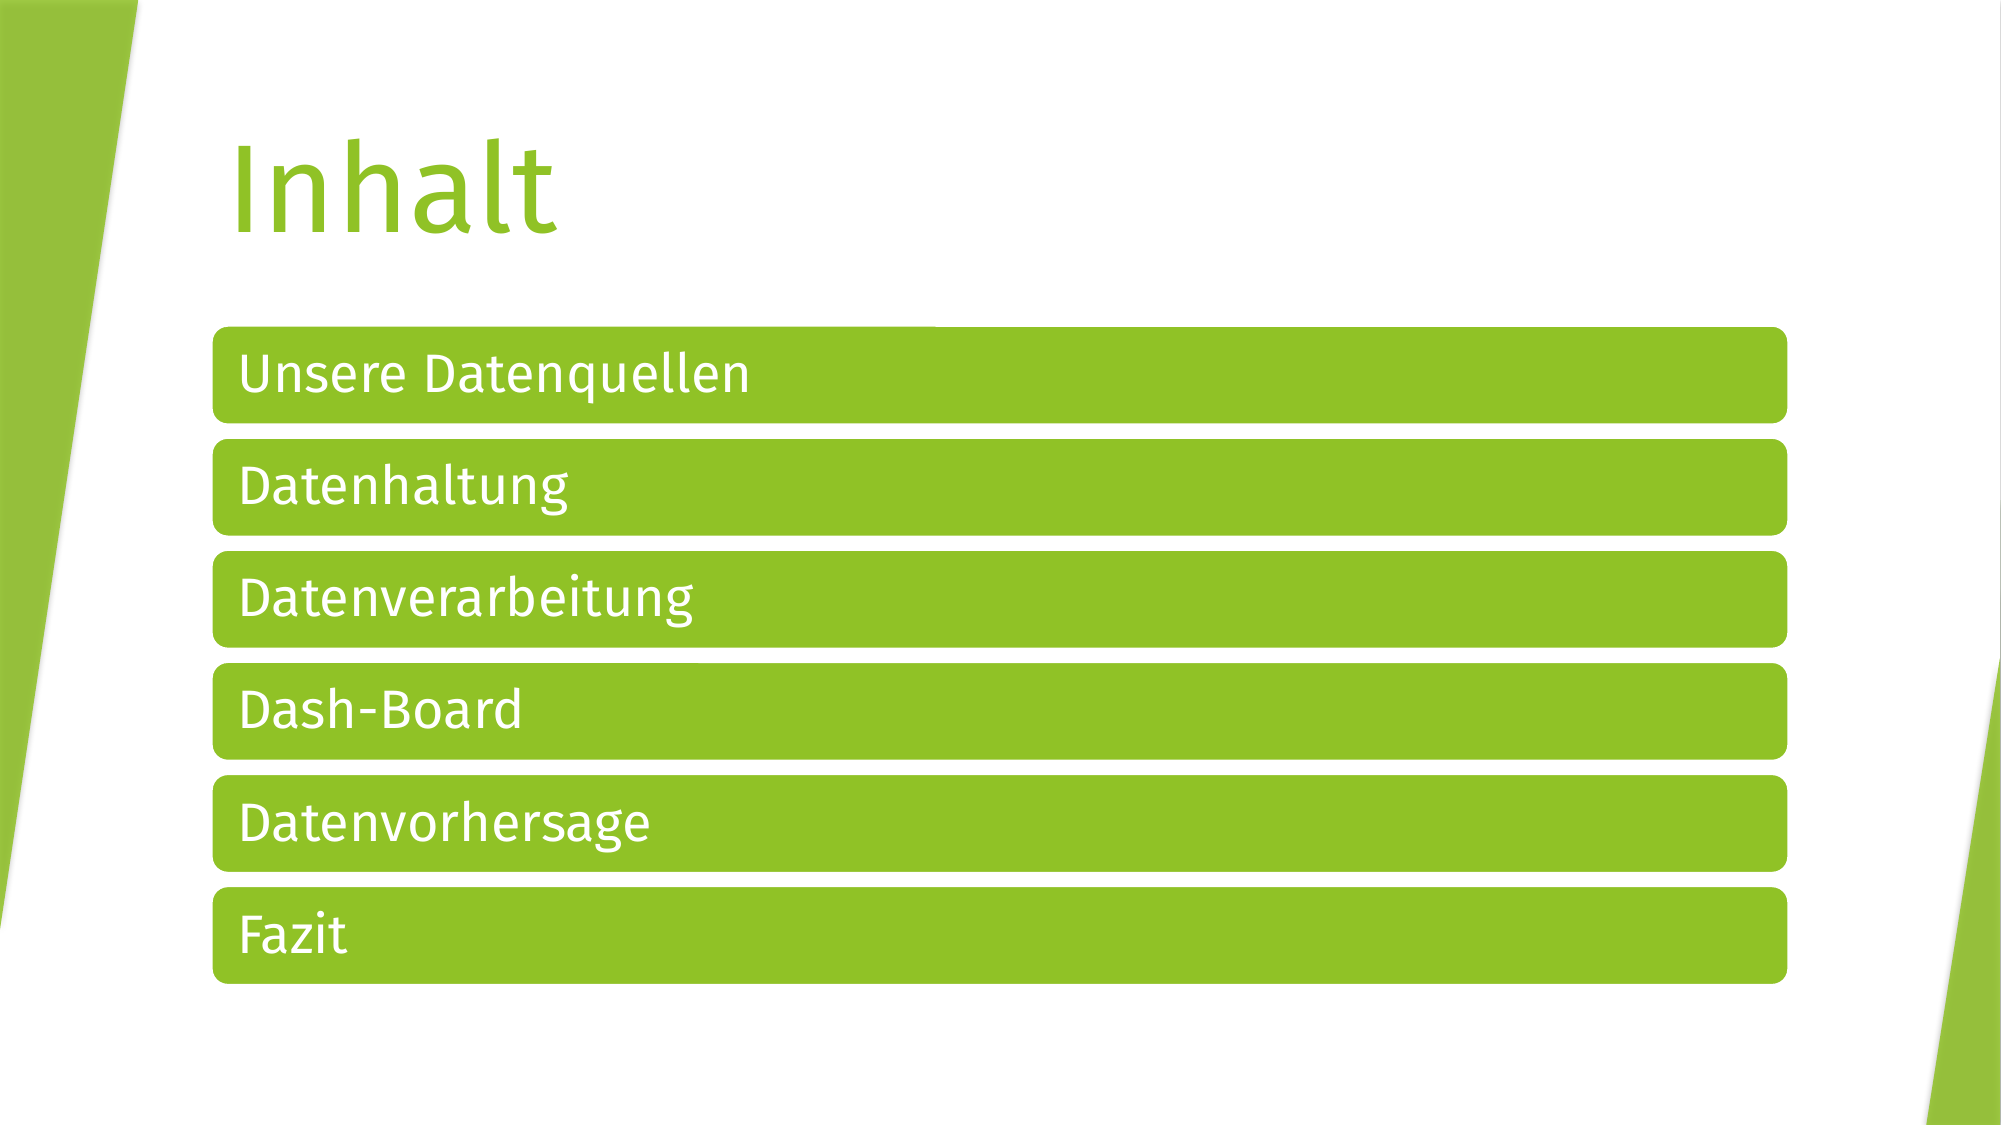

# Inhalt
Unsere Datenquellen
Datenhaltung
Datenverarbeitung
Dash-Board
Datenvorhersage
Fazit